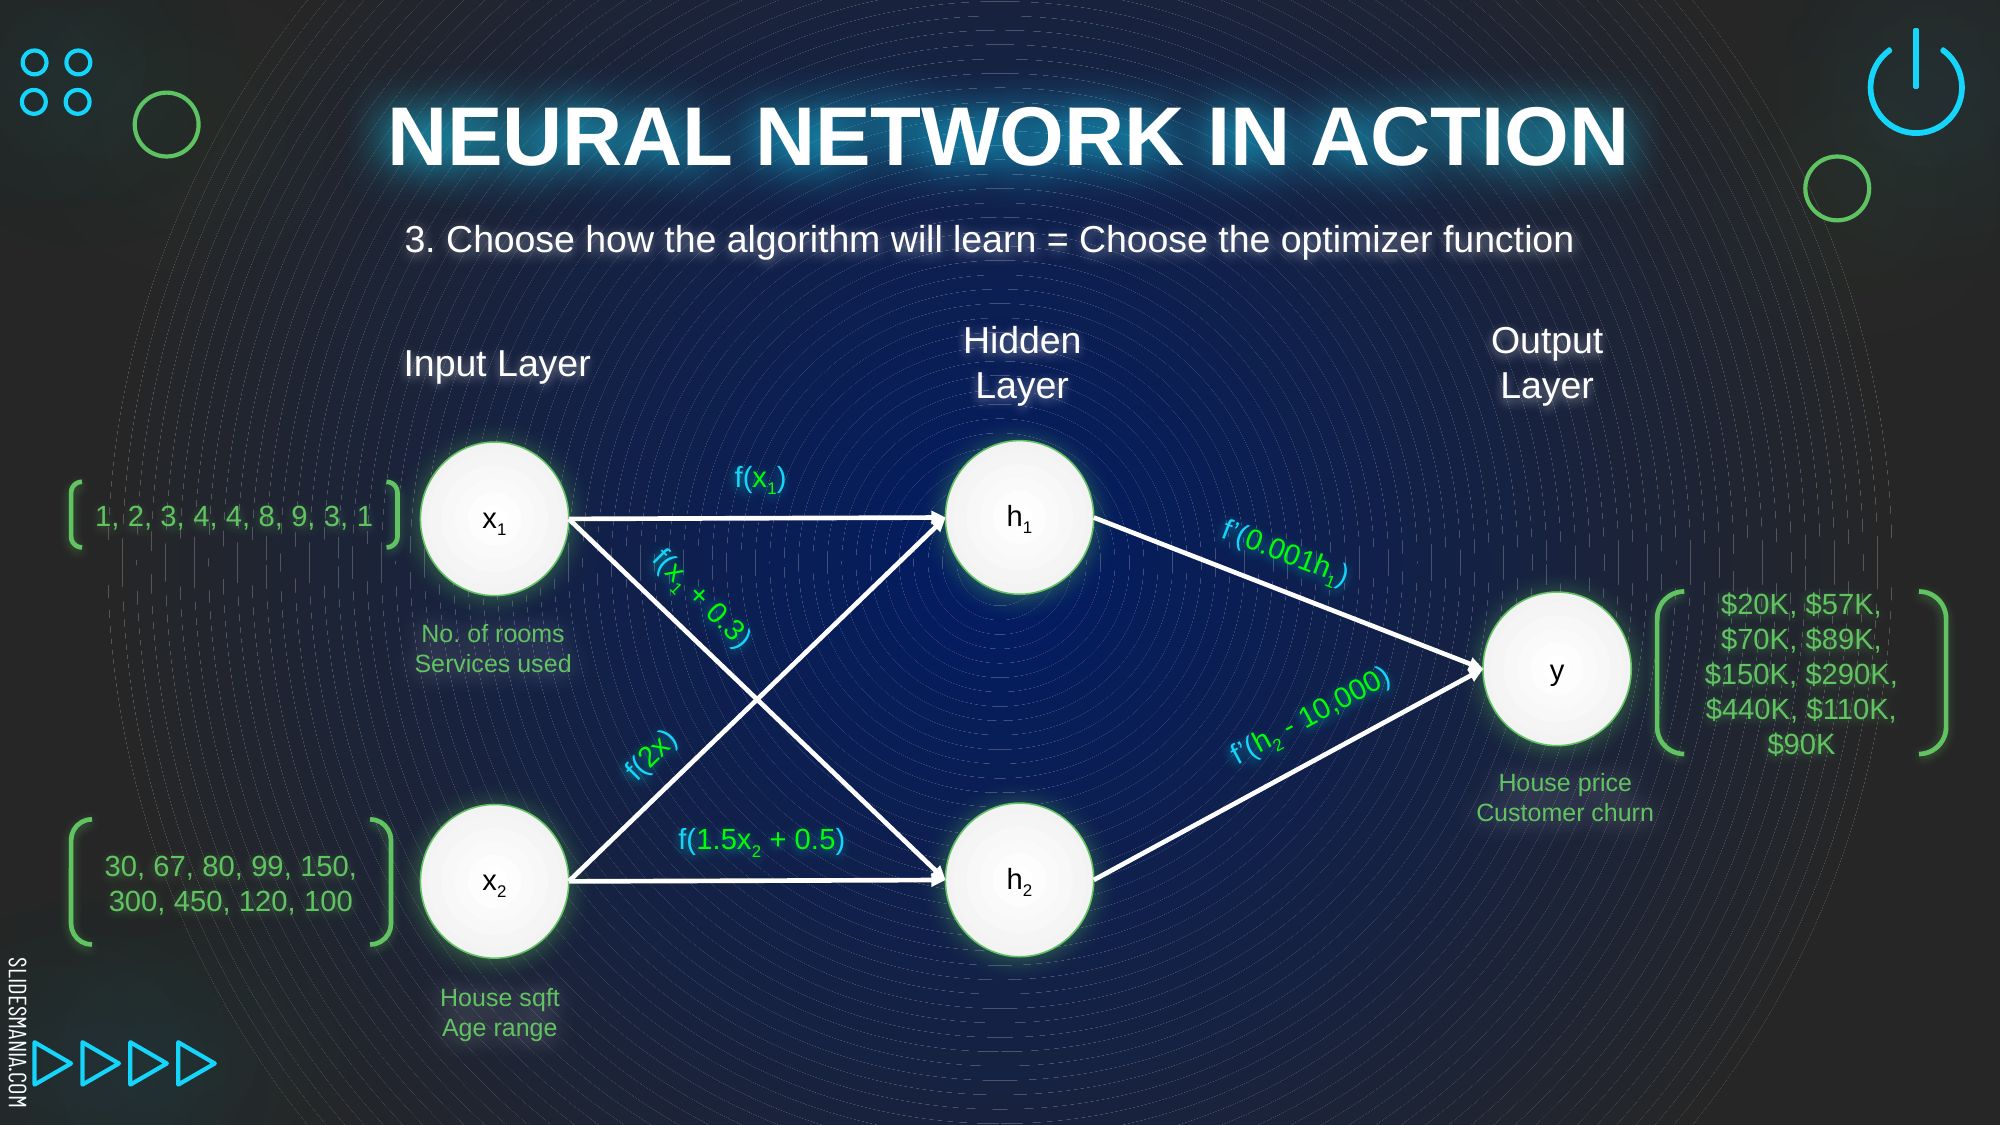

# NEURAL NETWORK IN ACTION
3. Choose how the algorithm will learn = Choose the optimizer function
Input Layer
Hidden Layer
Output Layer
h1
x1
f(x1)
1, 2, 3, 4, 4, 8, 9, 3, 1
f’(0.001h1)
f(x1 + 0.3)
$20K, $57K, $70K, $89K, $150K, $290K, $440K, $110K, $90K
y
No. of rooms
Services used
f’(h2 - 10,000)
f(2x)
House price
Customer churn
h2
x2
f(1.5x2 + 0.5)
30, 67, 80, 99, 150, 300, 450, 120, 100
House sqft
Age range